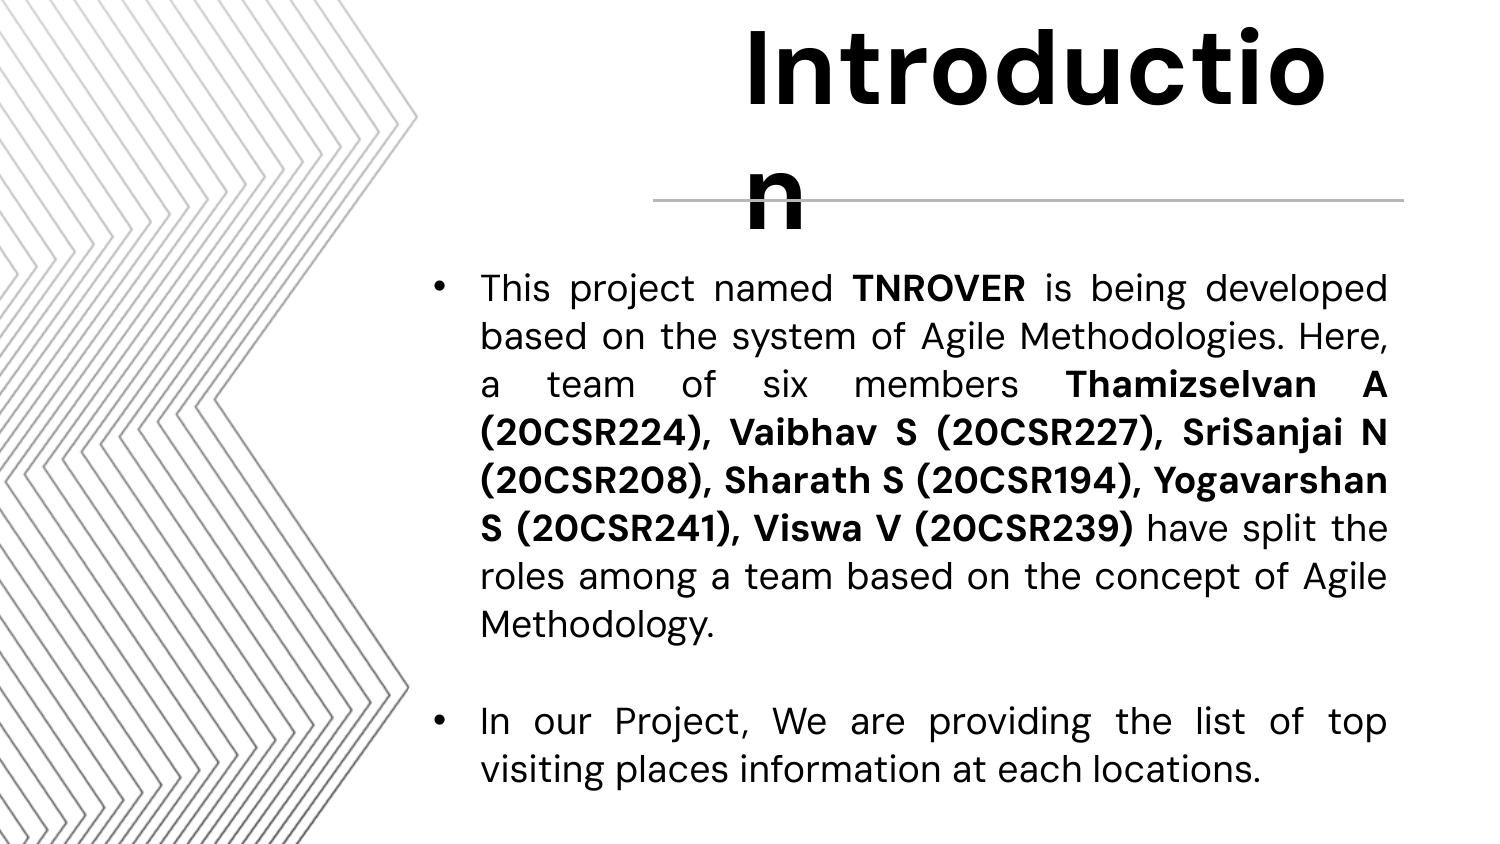

# Introduction
This project named TNROVER is being developed based on the system of Agile Methodologies. Here, a team of six members Thamizselvan A (20CSR224), Vaibhav S (20CSR227), SriSanjai N (20CSR208), Sharath S (20CSR194), Yogavarshan S (20CSR241), Viswa V (20CSR239) have split the roles among a team based on the concept of Agile Methodology.

In our Project, We are providing the list of top visiting places information at each locations.